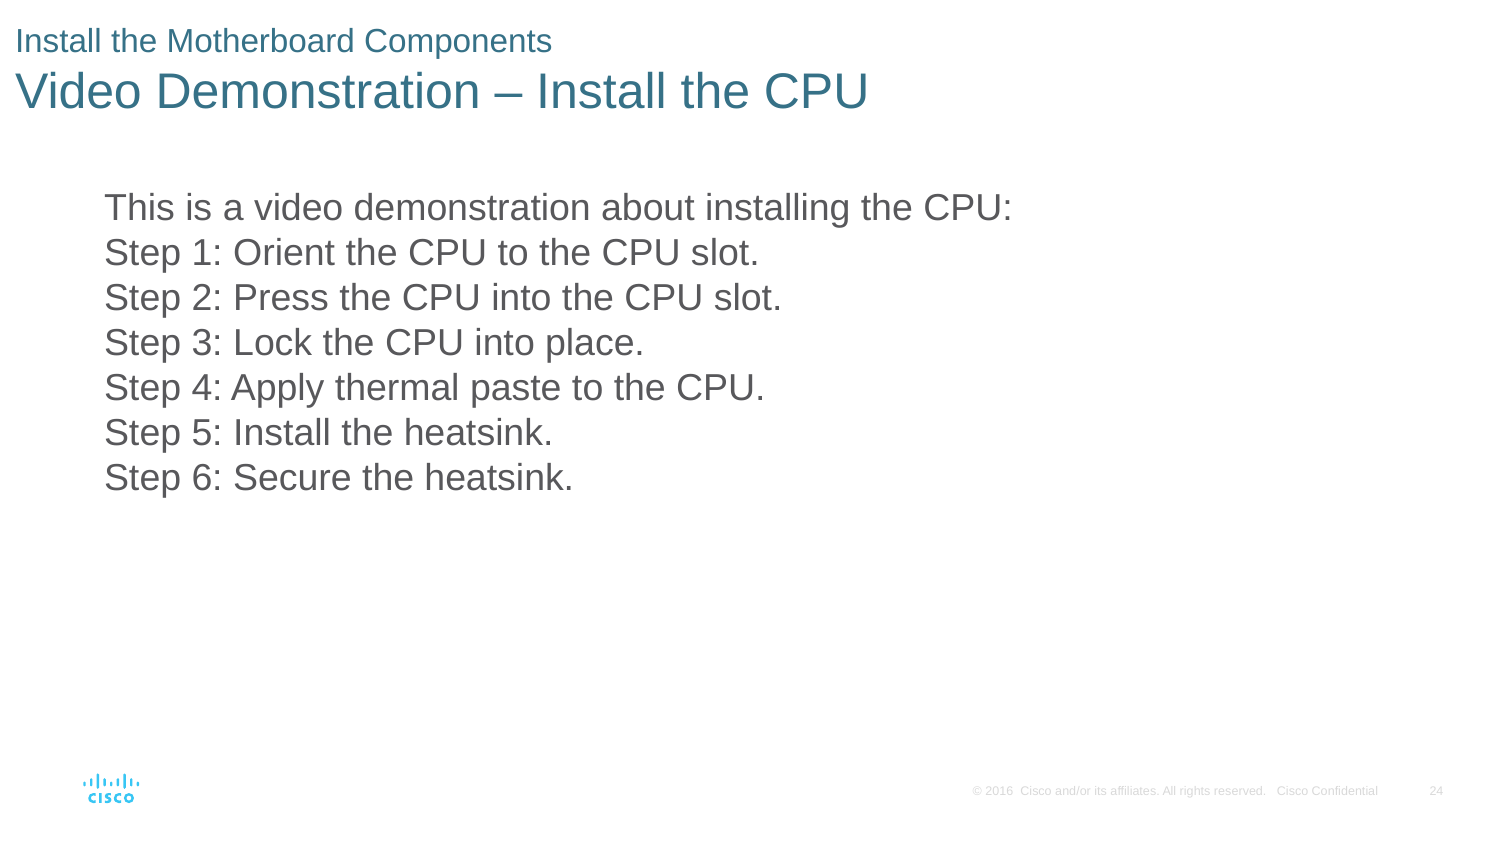

# Install the Motherboard Components Video Demonstration – Install the CPU
This is a video demonstration about installing the CPU:
Step 1: Orient the CPU to the CPU slot.
Step 2: Press the CPU into the CPU slot.
Step 3: Lock the CPU into place.
Step 4: Apply thermal paste to the CPU.
Step 5: Install the heatsink.
Step 6: Secure the heatsink.